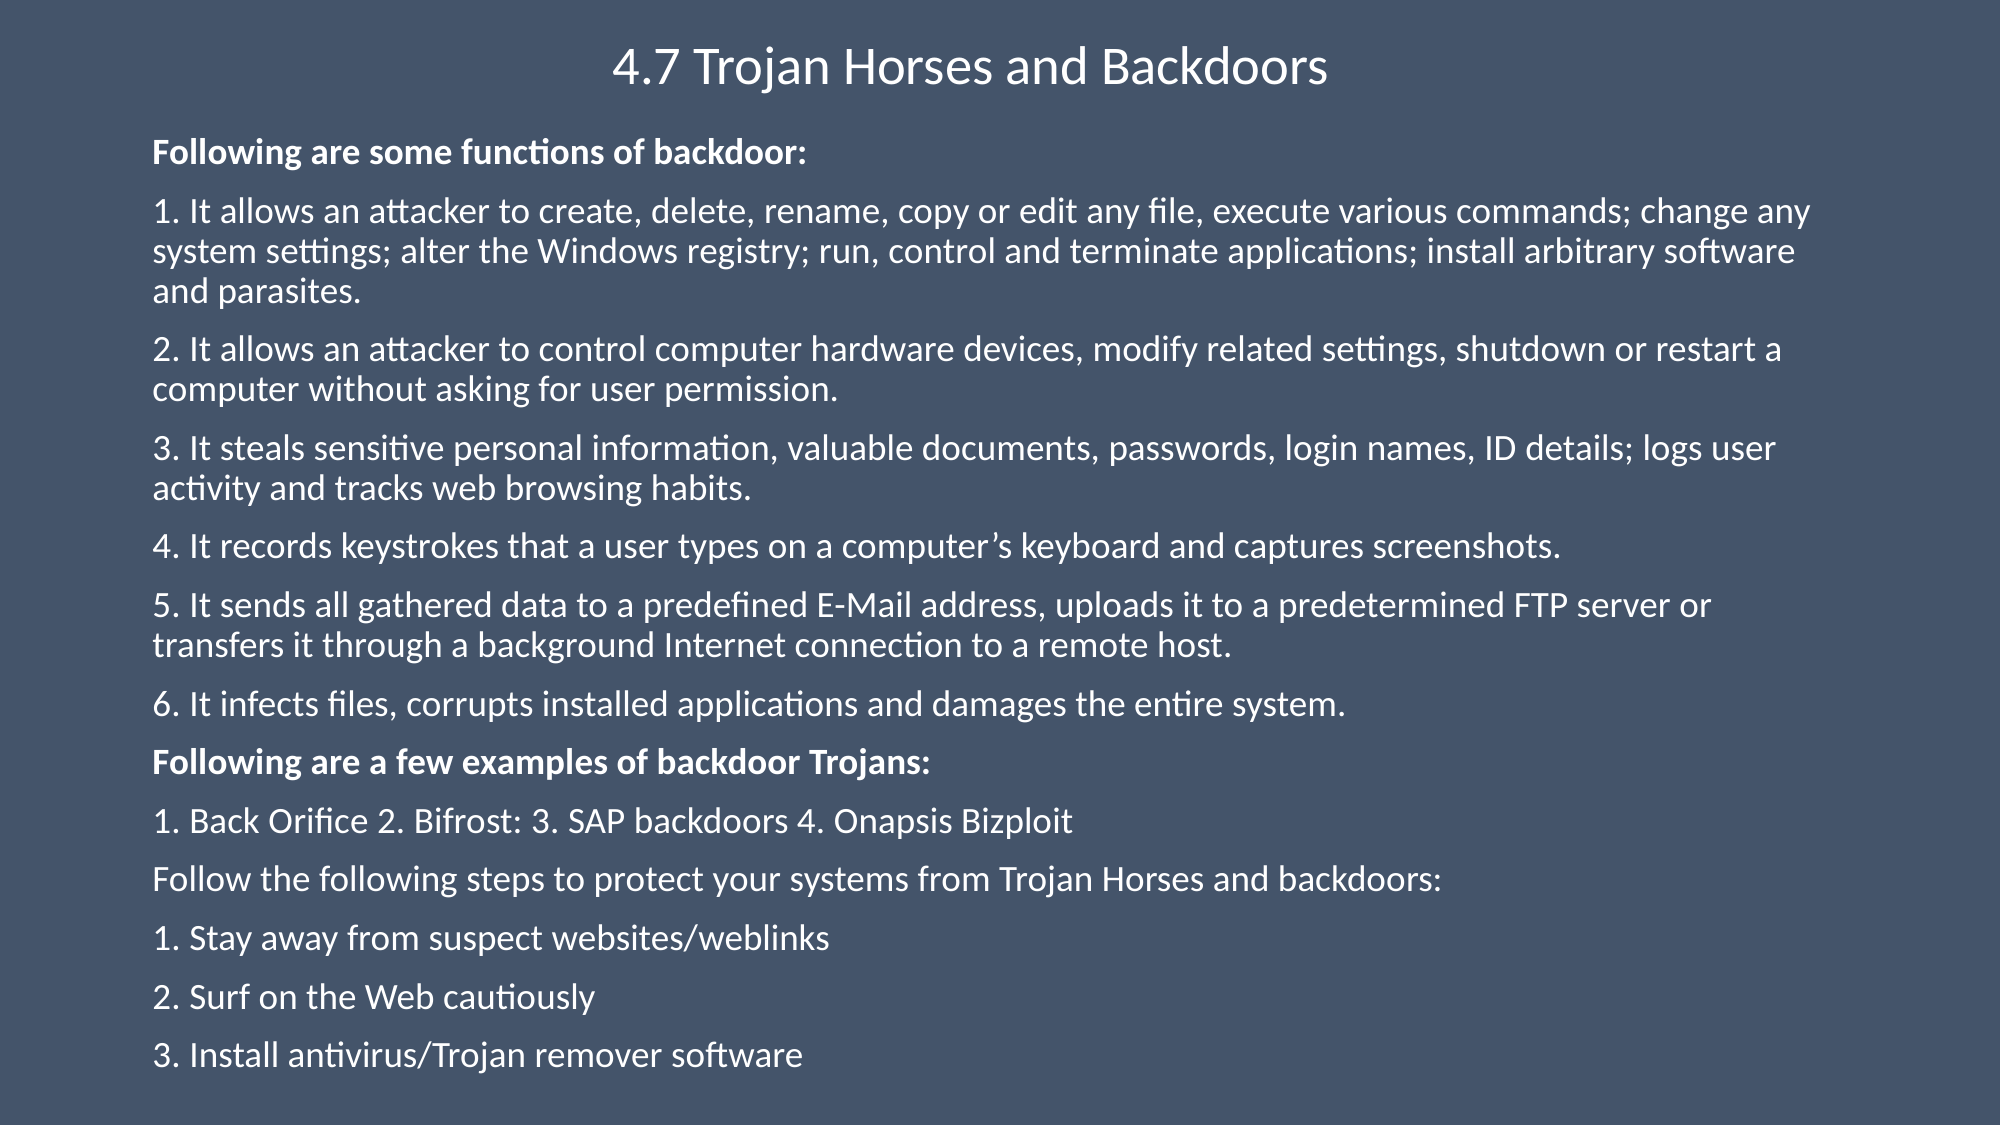

# 4.7 Trojan Horses and Backdoors
Following are some functions of backdoor:
1. It allows an attacker to create, delete, rename, copy or edit any file, execute various commands; change any system settings; alter the Windows registry; run, control and terminate applications; install arbitrary software and parasites.
2. It allows an attacker to control computer hardware devices, modify related settings, shutdown or restart a computer without asking for user permission.
3. It steals sensitive personal information, valuable documents, passwords, login names, ID details; logs user activity and tracks web browsing habits.
4. It records keystrokes that a user types on a computer’s keyboard and captures screenshots.
5. It sends all gathered data to a predefined E-Mail address, uploads it to a predetermined FTP server or transfers it through a background Internet connection to a remote host.
6. It infects files, corrupts installed applications and damages the entire system.
Following are a few examples of backdoor Trojans:
1. Back Orifice 2. Bifrost: 3. SAP backdoors 4. Onapsis Bizploit
Follow the following steps to protect your systems from Trojan Horses and backdoors:
1. Stay away from suspect websites/weblinks
2. Surf on the Web cautiously
3. Install antivirus/Trojan remover software